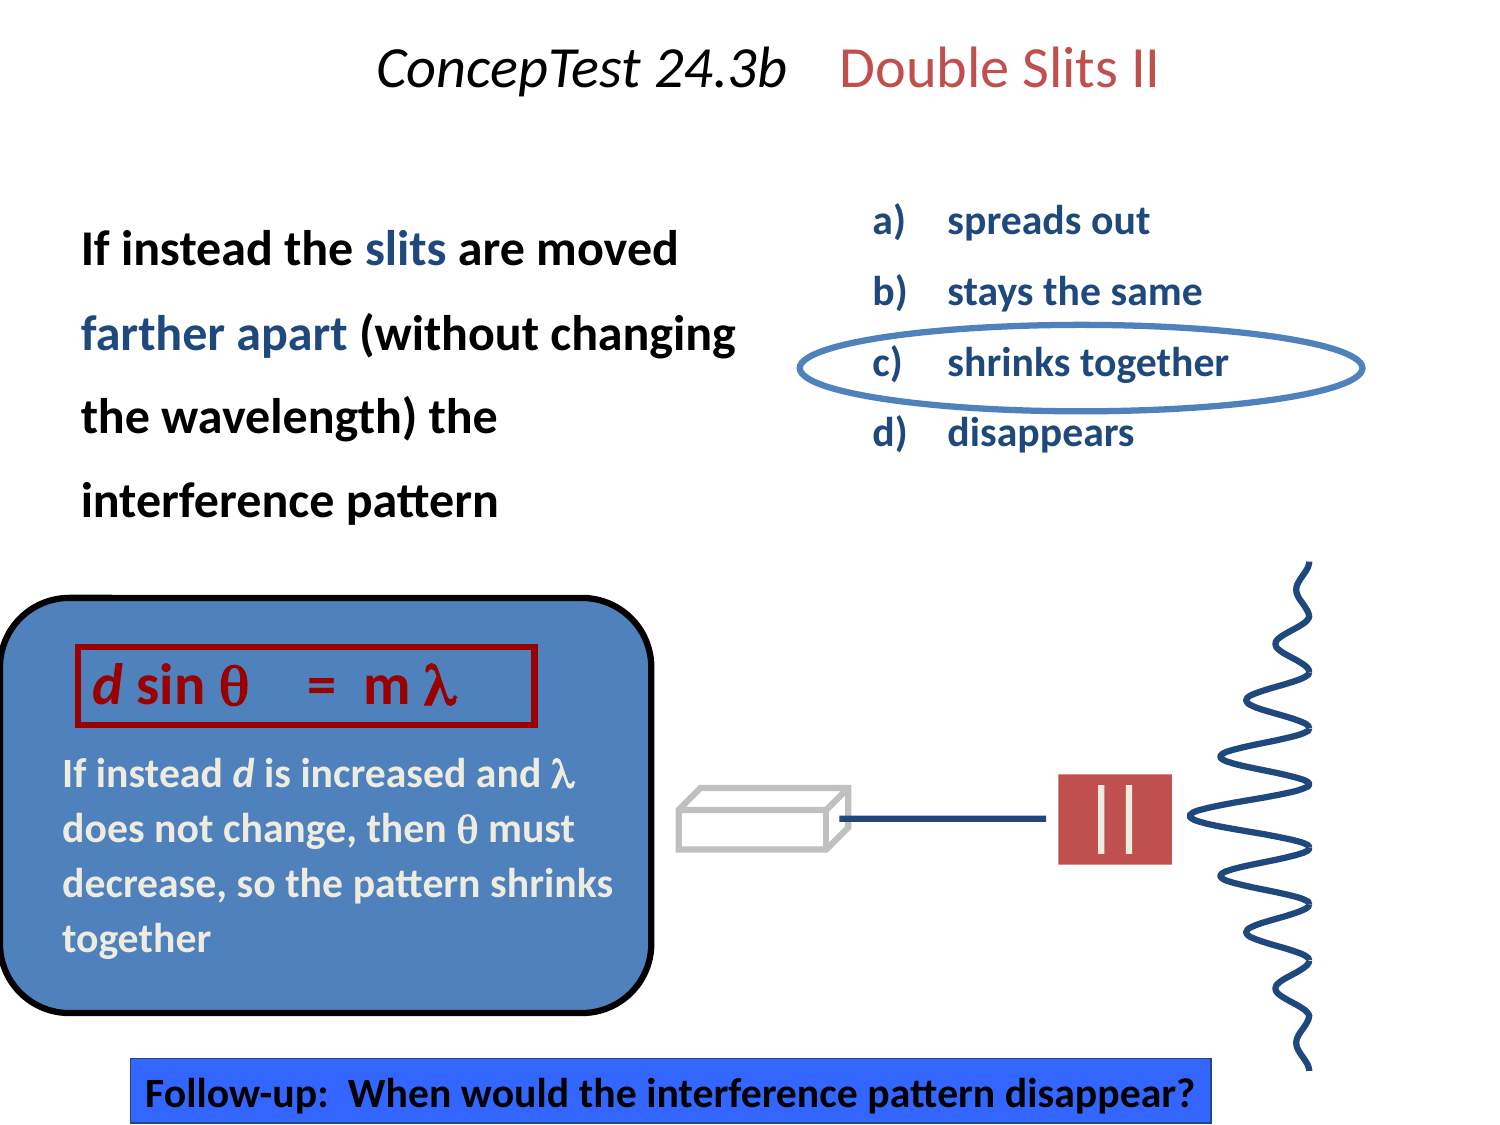

# ConcepTest 24.3b	 Double Slits II
	If instead the slits are moved farther apart (without changing the wavelength) the interference pattern

spreads out
stays the same
shrinks together
disappears

d sin θ  =  m λ
	If instead d is increased and λ does not change, then θ must decrease, so the pattern shrinks together
Follow-up:  When would the interference pattern disappear?